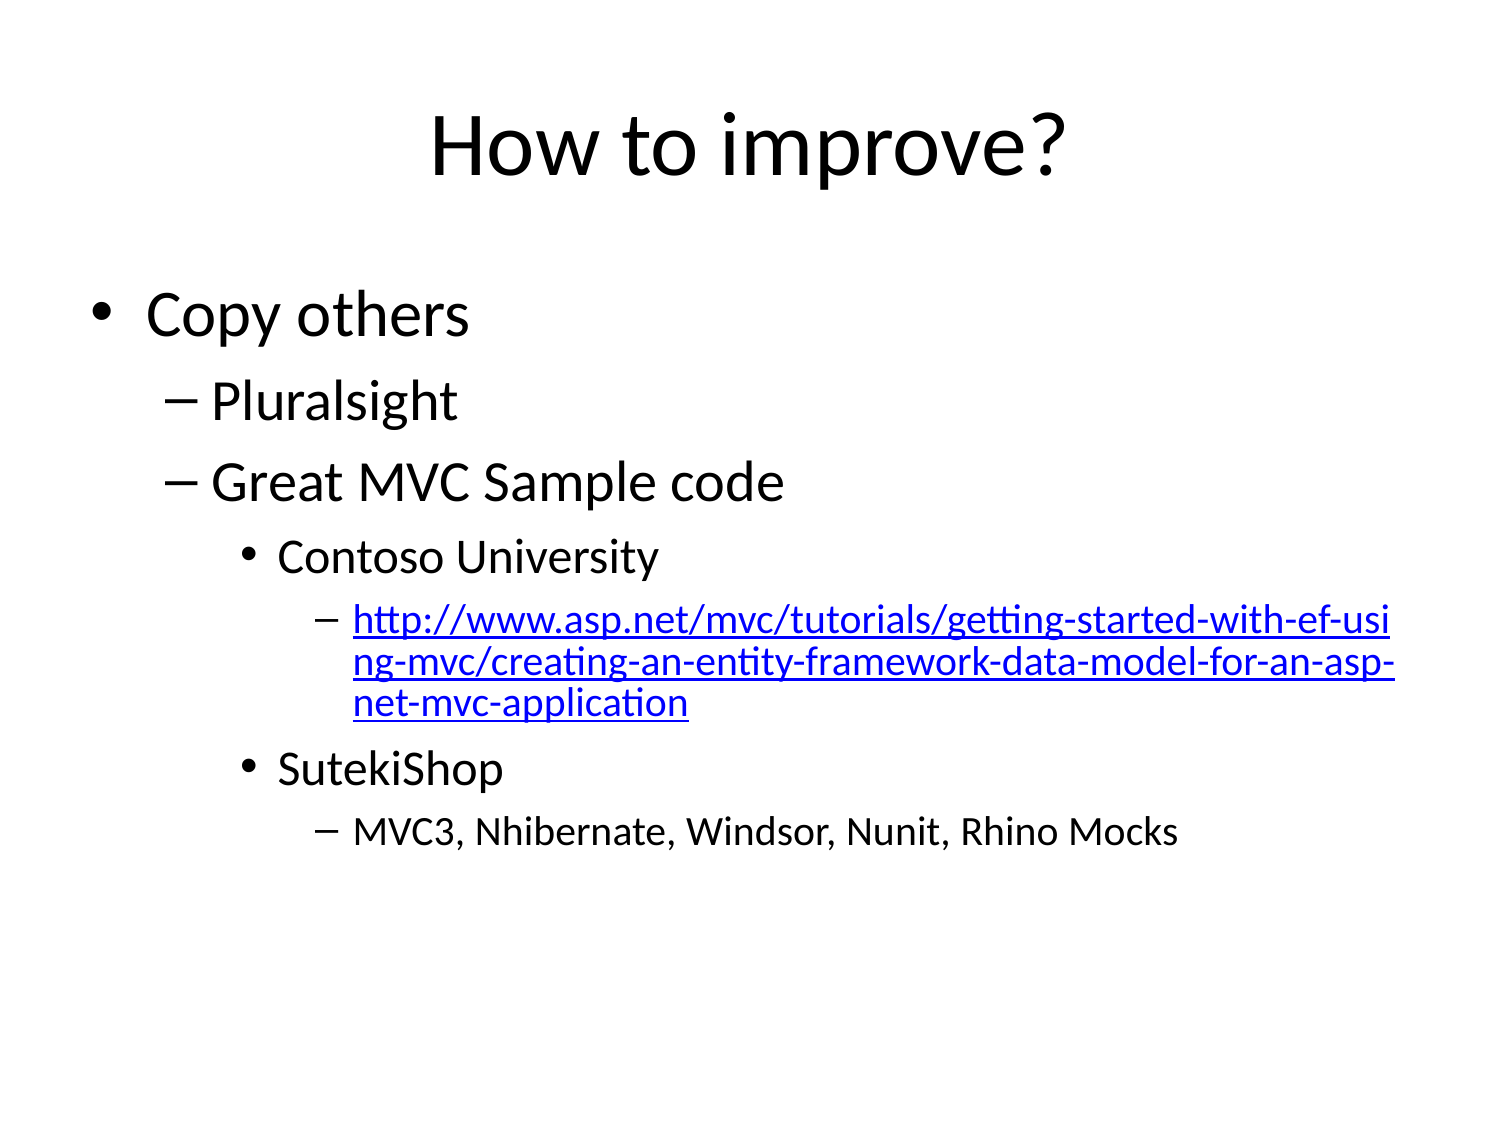

# How to improve?
Copy others
Pluralsight
Great MVC Sample code
Contoso University
http://www.asp.net/mvc/tutorials/getting-started-with-ef-using-mvc/creating-an-entity-framework-data-model-for-an-asp-net-mvc-application
SutekiShop
MVC3, Nhibernate, Windsor, Nunit, Rhino Mocks